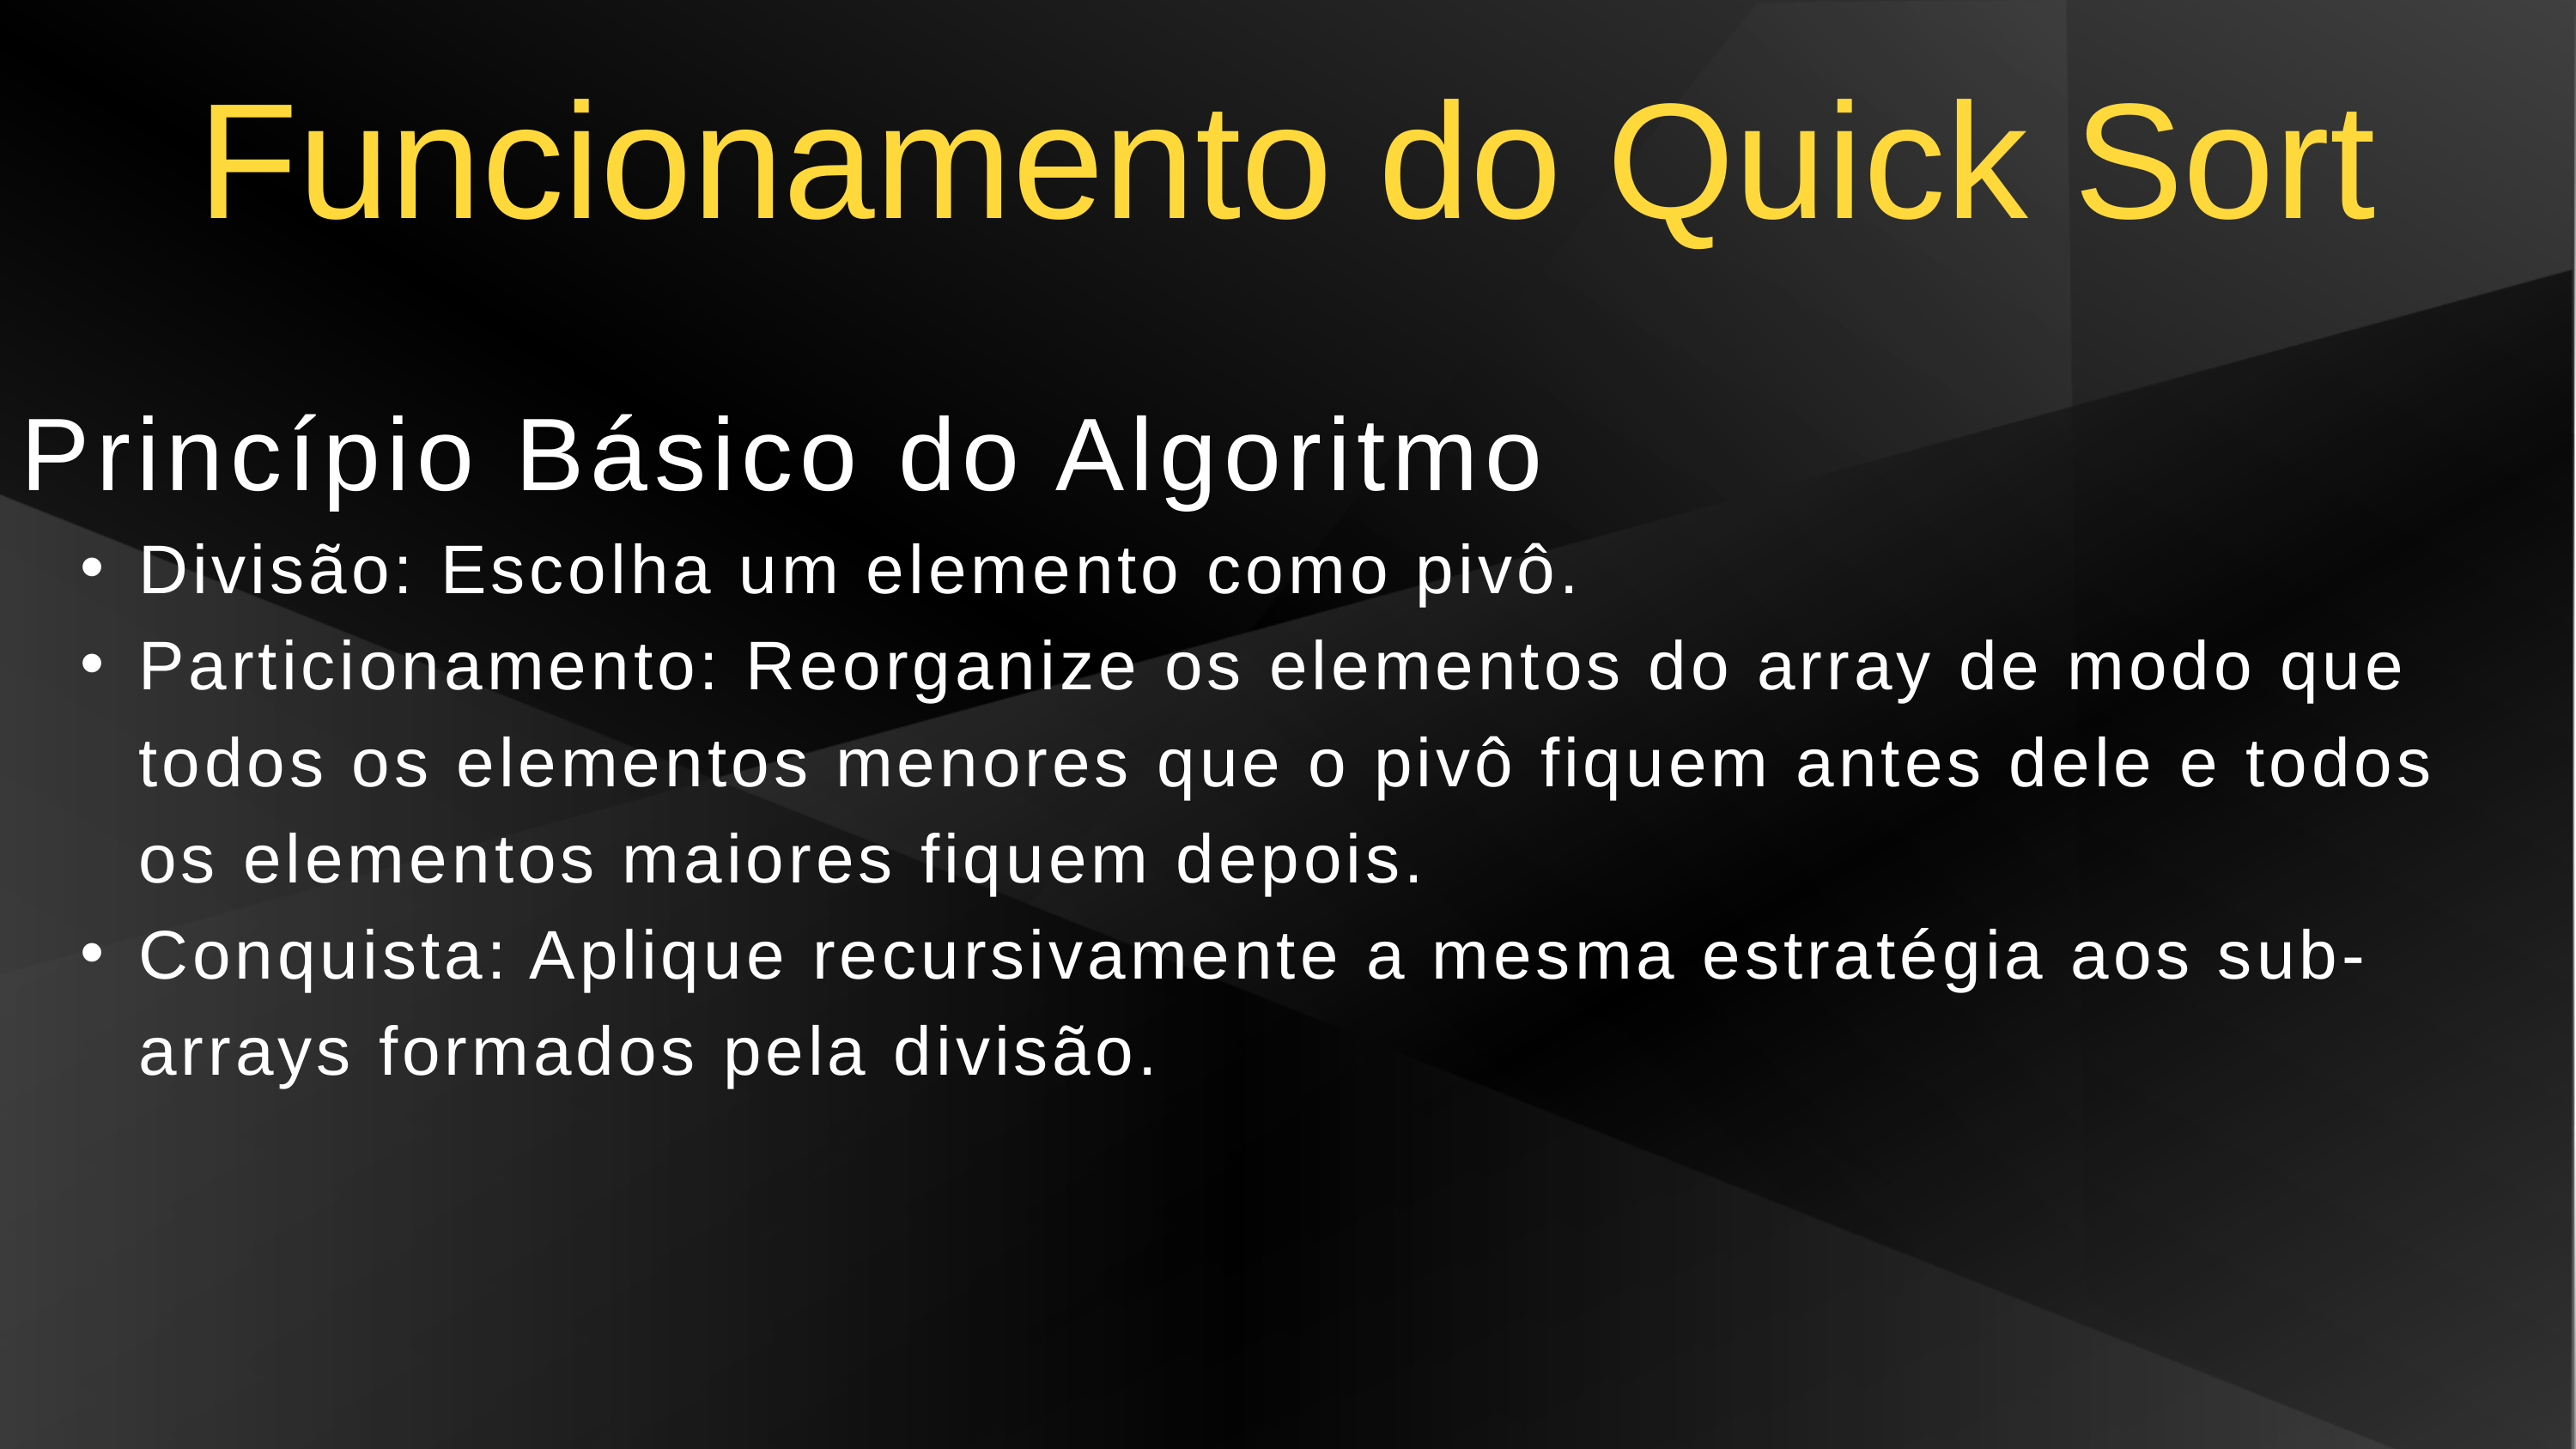

Funcionamento do Quick Sort
Princípio Básico do Algoritmo
Divisão: Escolha um elemento como pivô.
Particionamento: Reorganize os elementos do array de modo que todos os elementos menores que o pivô fiquem antes dele e todos os elementos maiores fiquem depois.
Conquista: Aplique recursivamente a mesma estratégia aos sub-arrays formados pela divisão.